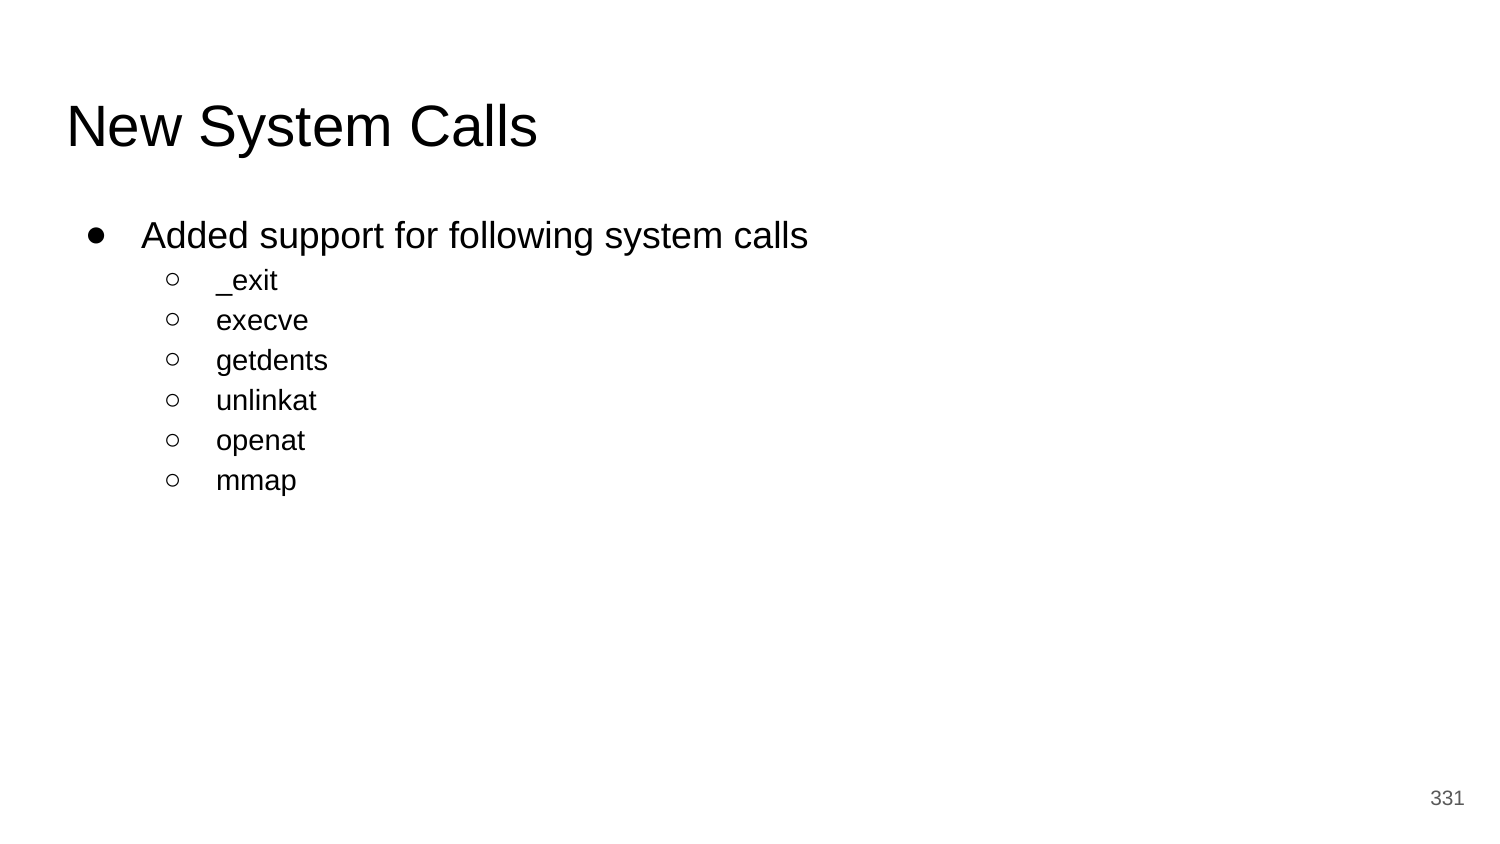

# New System Calls
Added support for following system calls
_exit
execve
getdents
unlinkat
openat
mmap
331